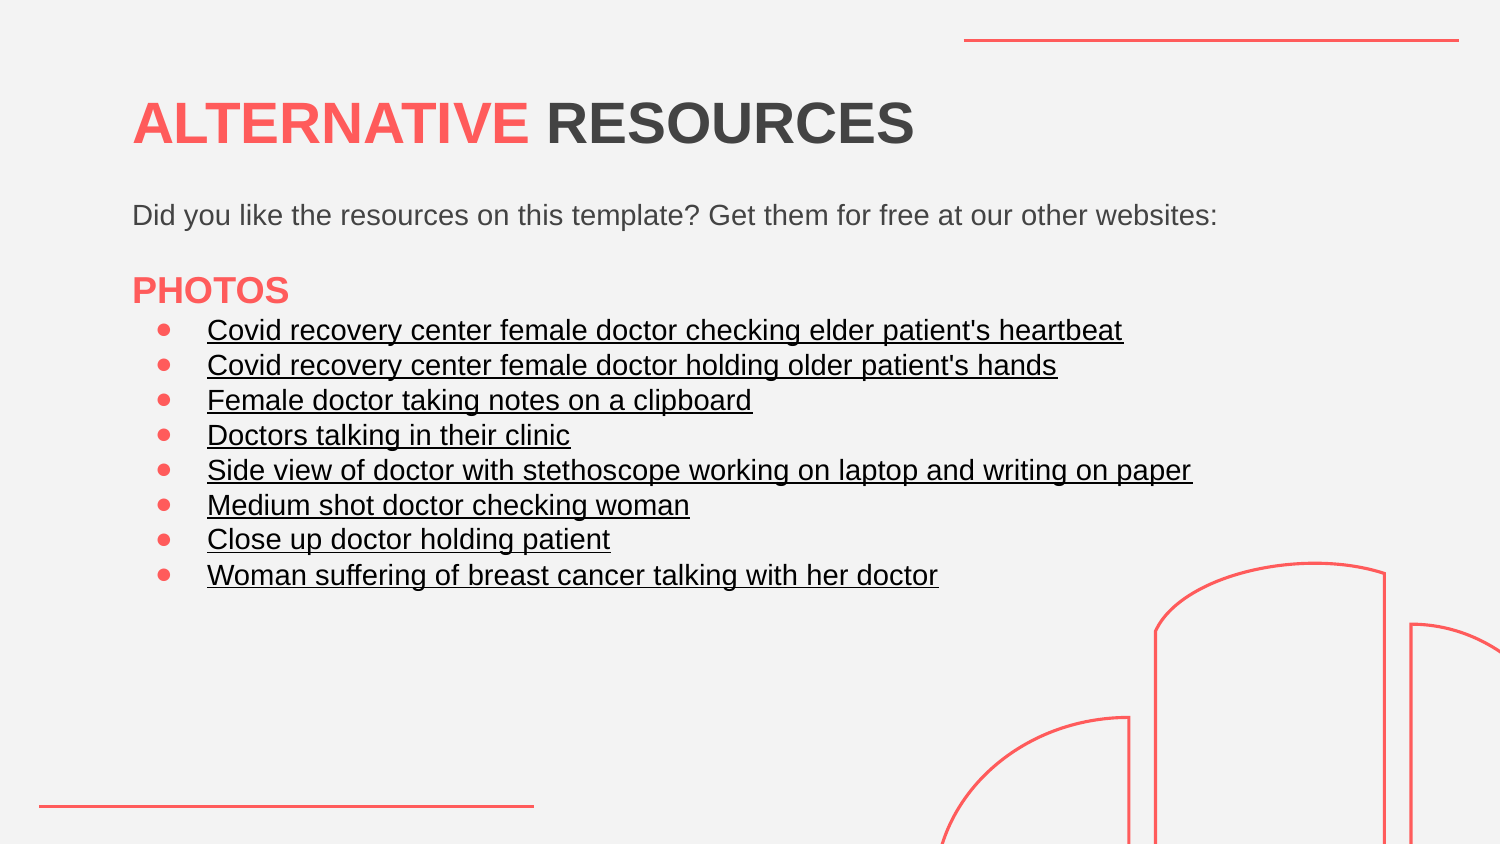

# ALTERNATIVE RESOURCES
Did you like the resources on this template? Get them for free at our other websites:

PHOTOS
Covid recovery center female doctor checking elder patient's heartbeat
Covid recovery center female doctor holding older patient's hands
Female doctor taking notes on a clipboard
Doctors talking in their clinic
Side view of doctor with stethoscope working on laptop and writing on paper
Medium shot doctor checking woman
Close up doctor holding patient
Woman suffering of breast cancer talking with her doctor